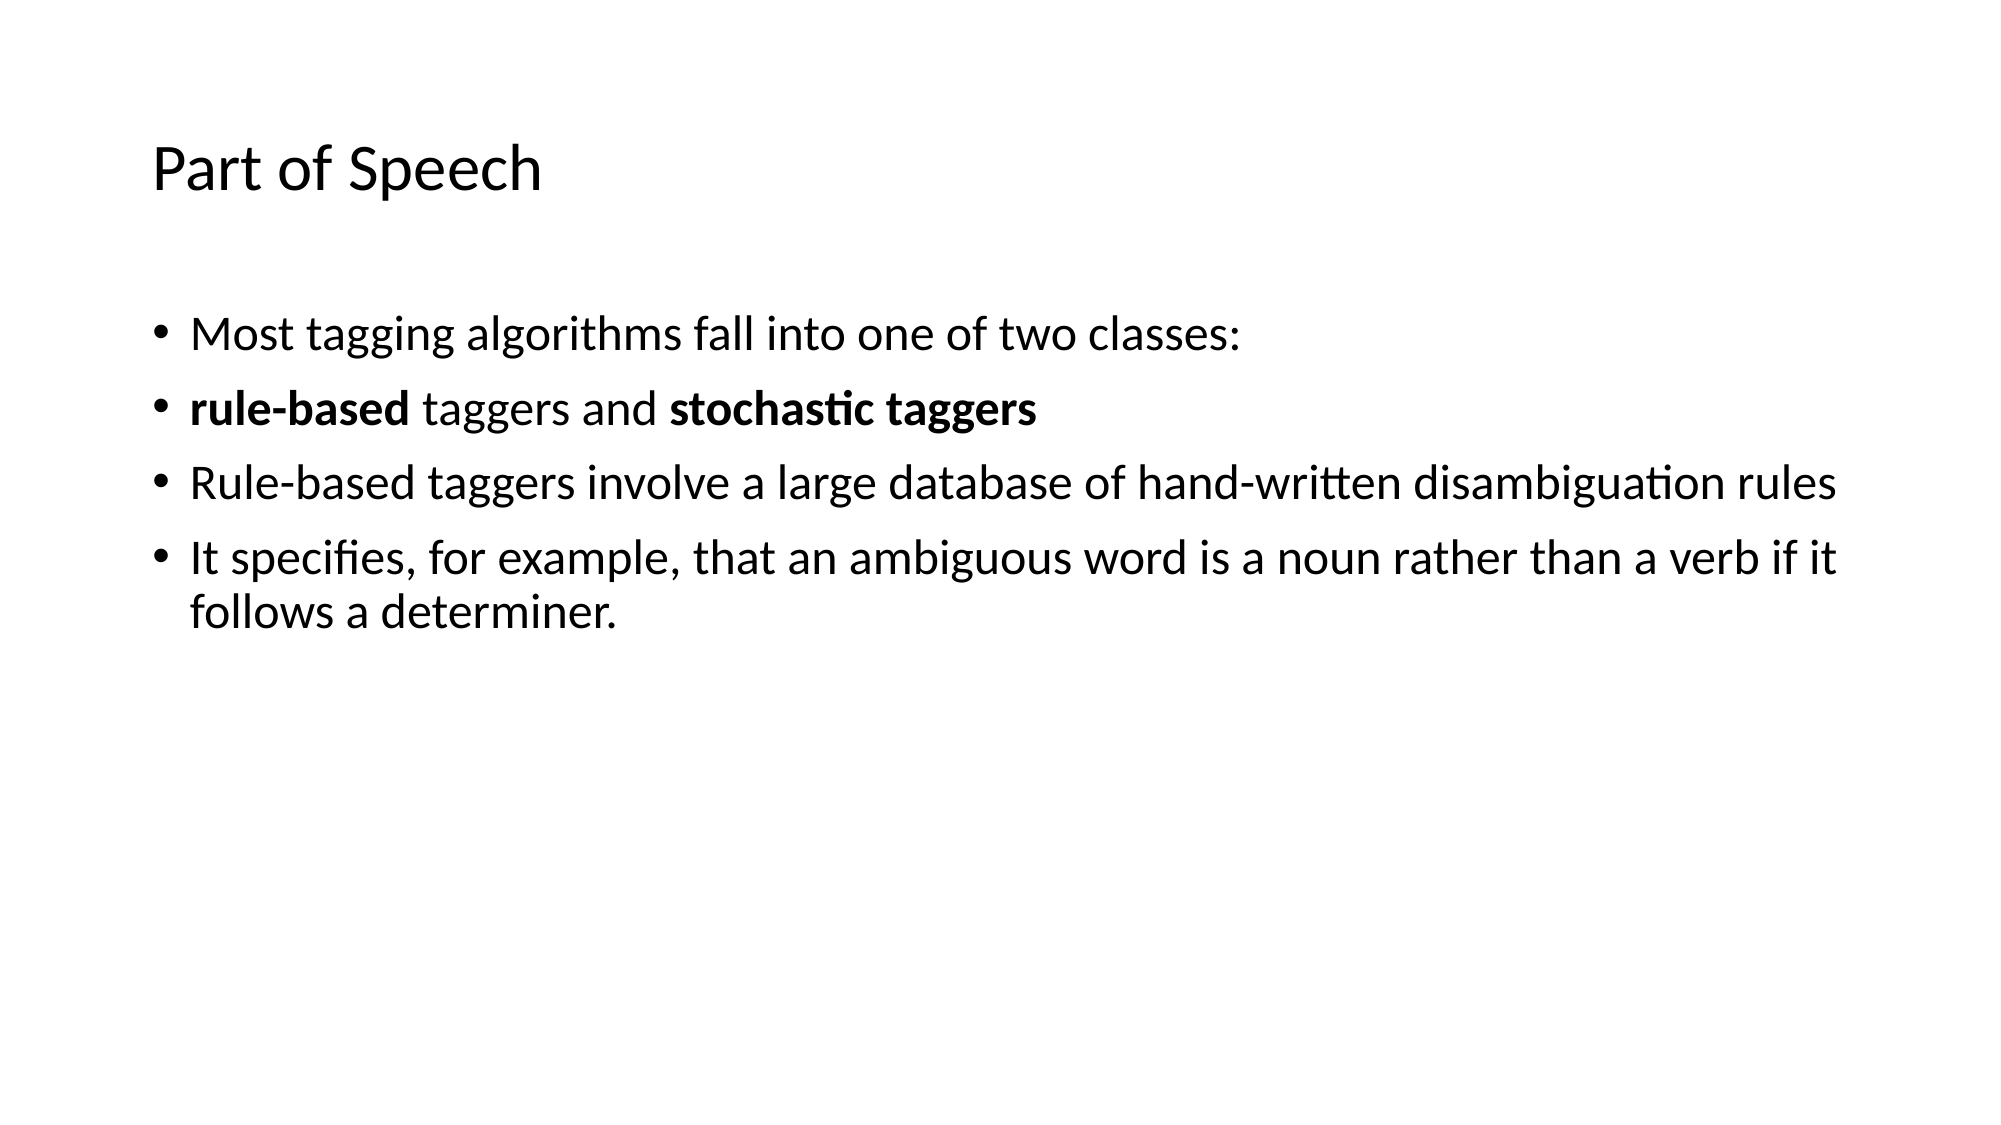

# Part of Speech
Most tagging algorithms fall into one of two classes:
rule-based taggers and stochastic taggers
Rule-based taggers involve a large database of hand-written disambiguation rules
It specifies, for example, that an ambiguous word is a noun rather than a verb if it follows a determiner.